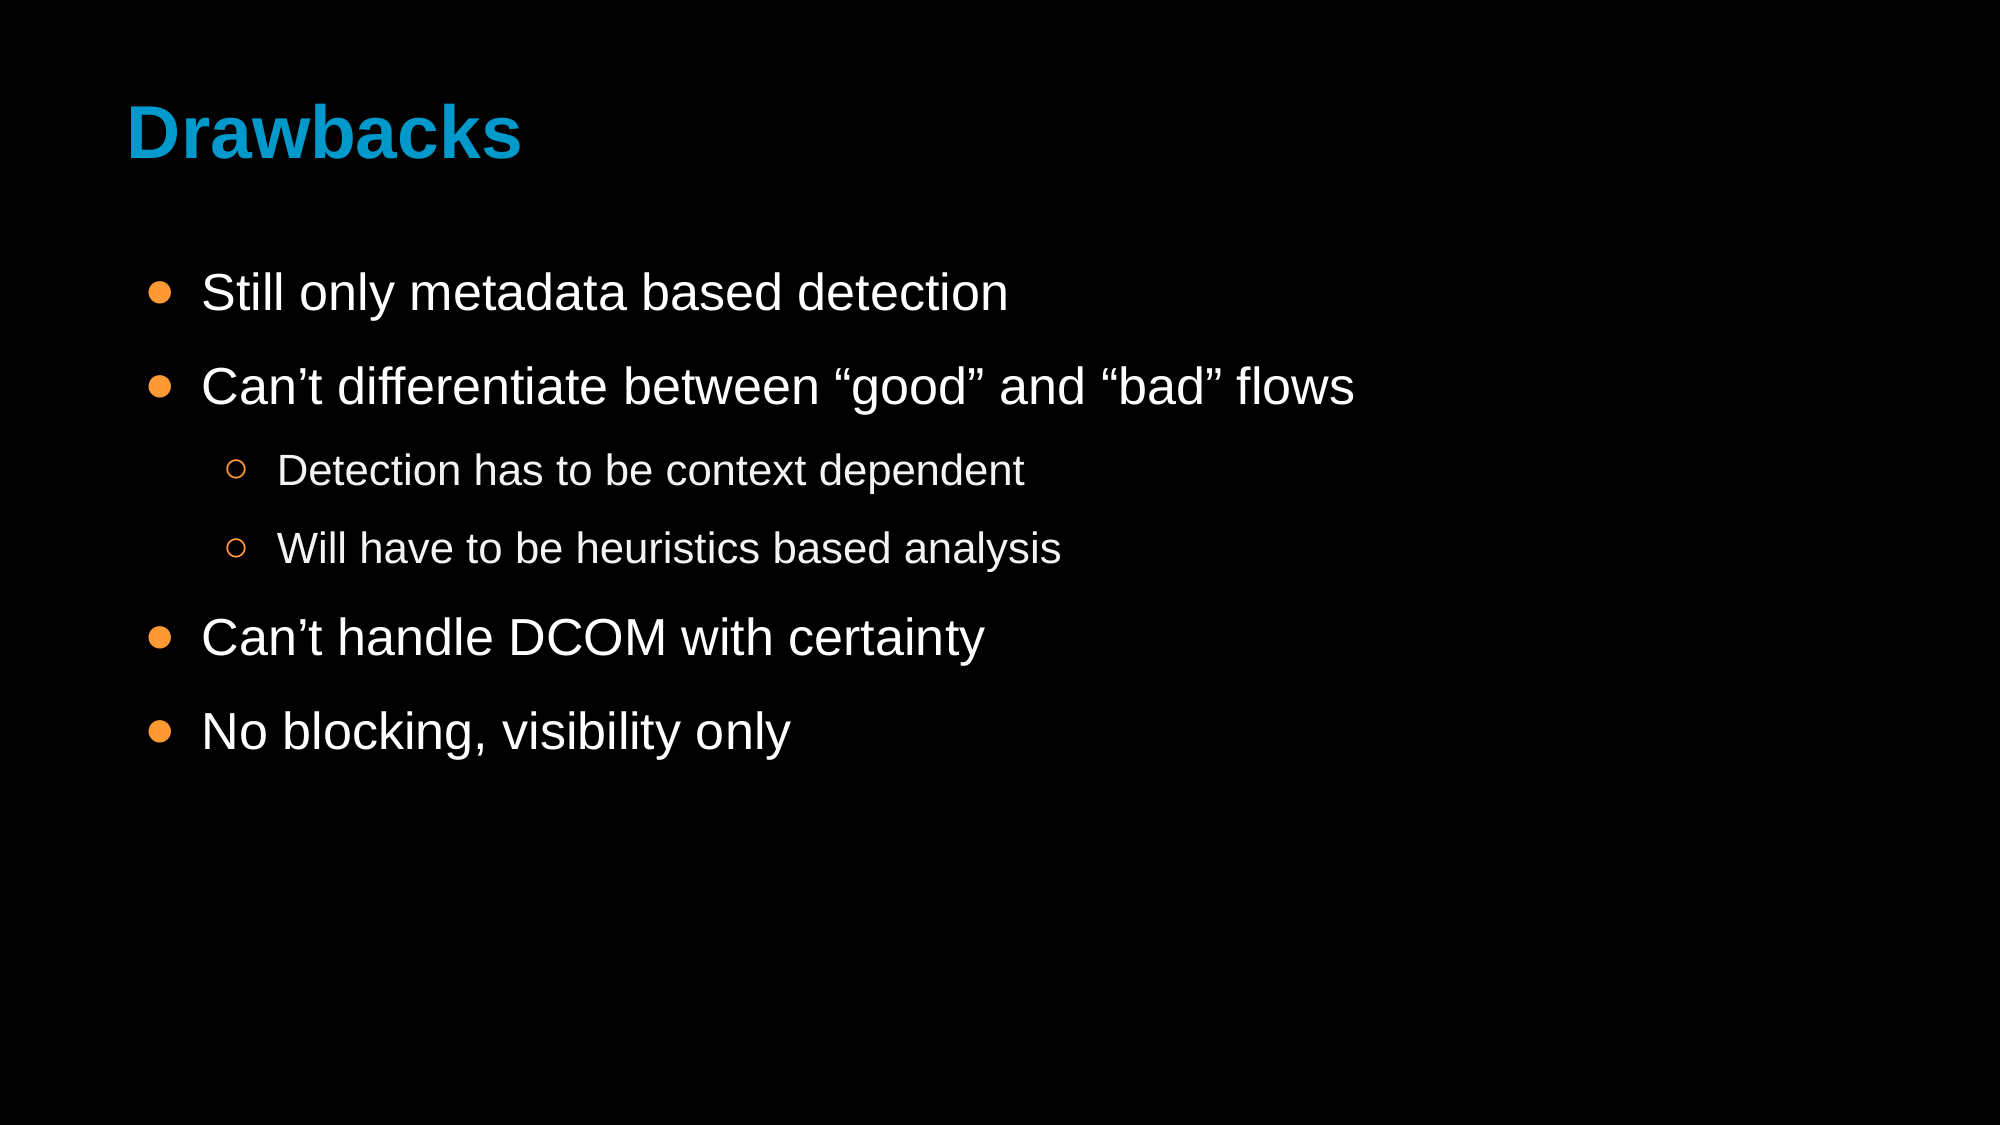

# Drawbacks
Still only metadata based detection
Can’t differentiate between “good” and “bad” flows
Detection has to be context dependent
Will have to be heuristics based analysis
Can’t handle DCOM with certainty
No blocking, visibility only